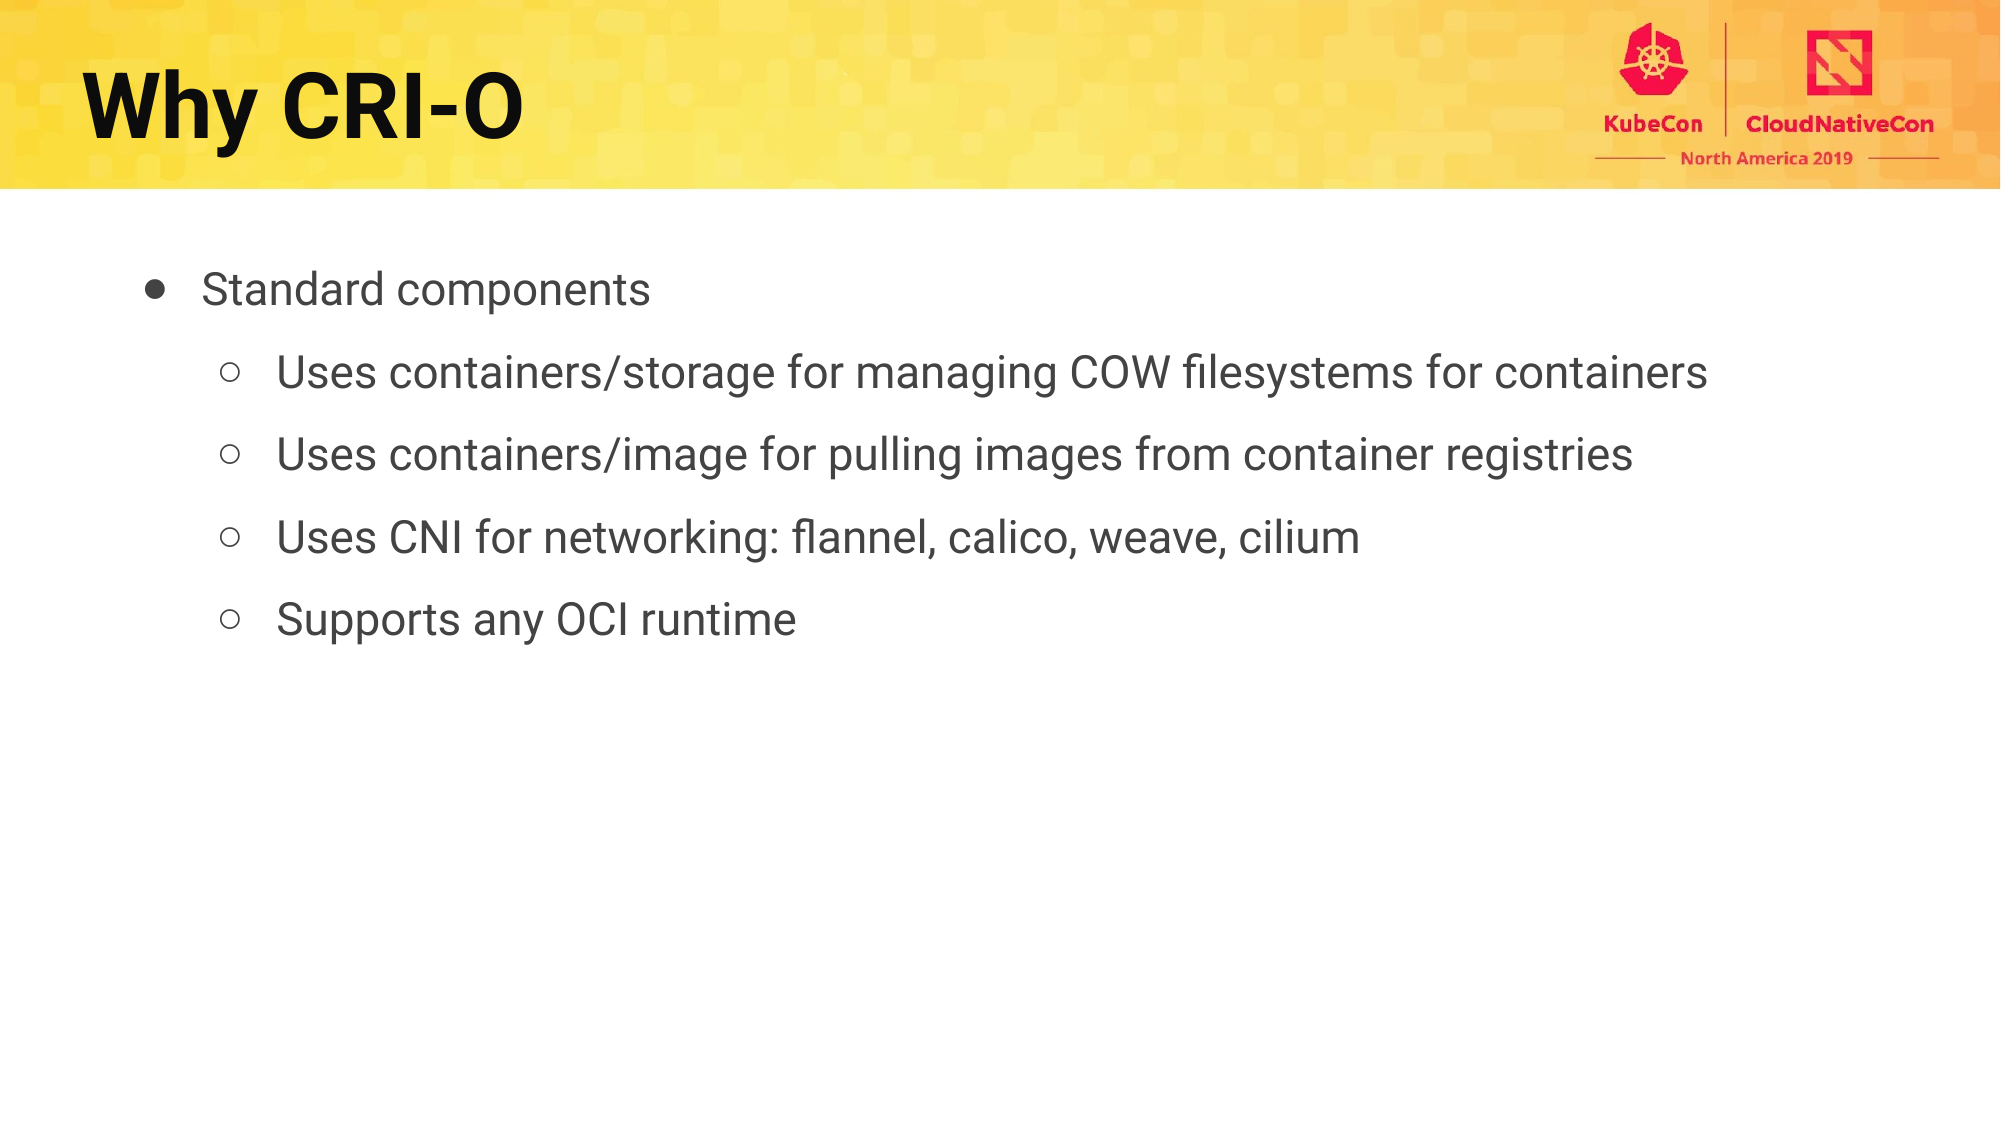

Why CRI-O

Standard components
Uses containers/storage for managing COW filesystems for containers
Uses containers/image for pulling images from container registries
Uses CNI for networking: flannel, calico, weave, cilium
Supports any OCI runtime